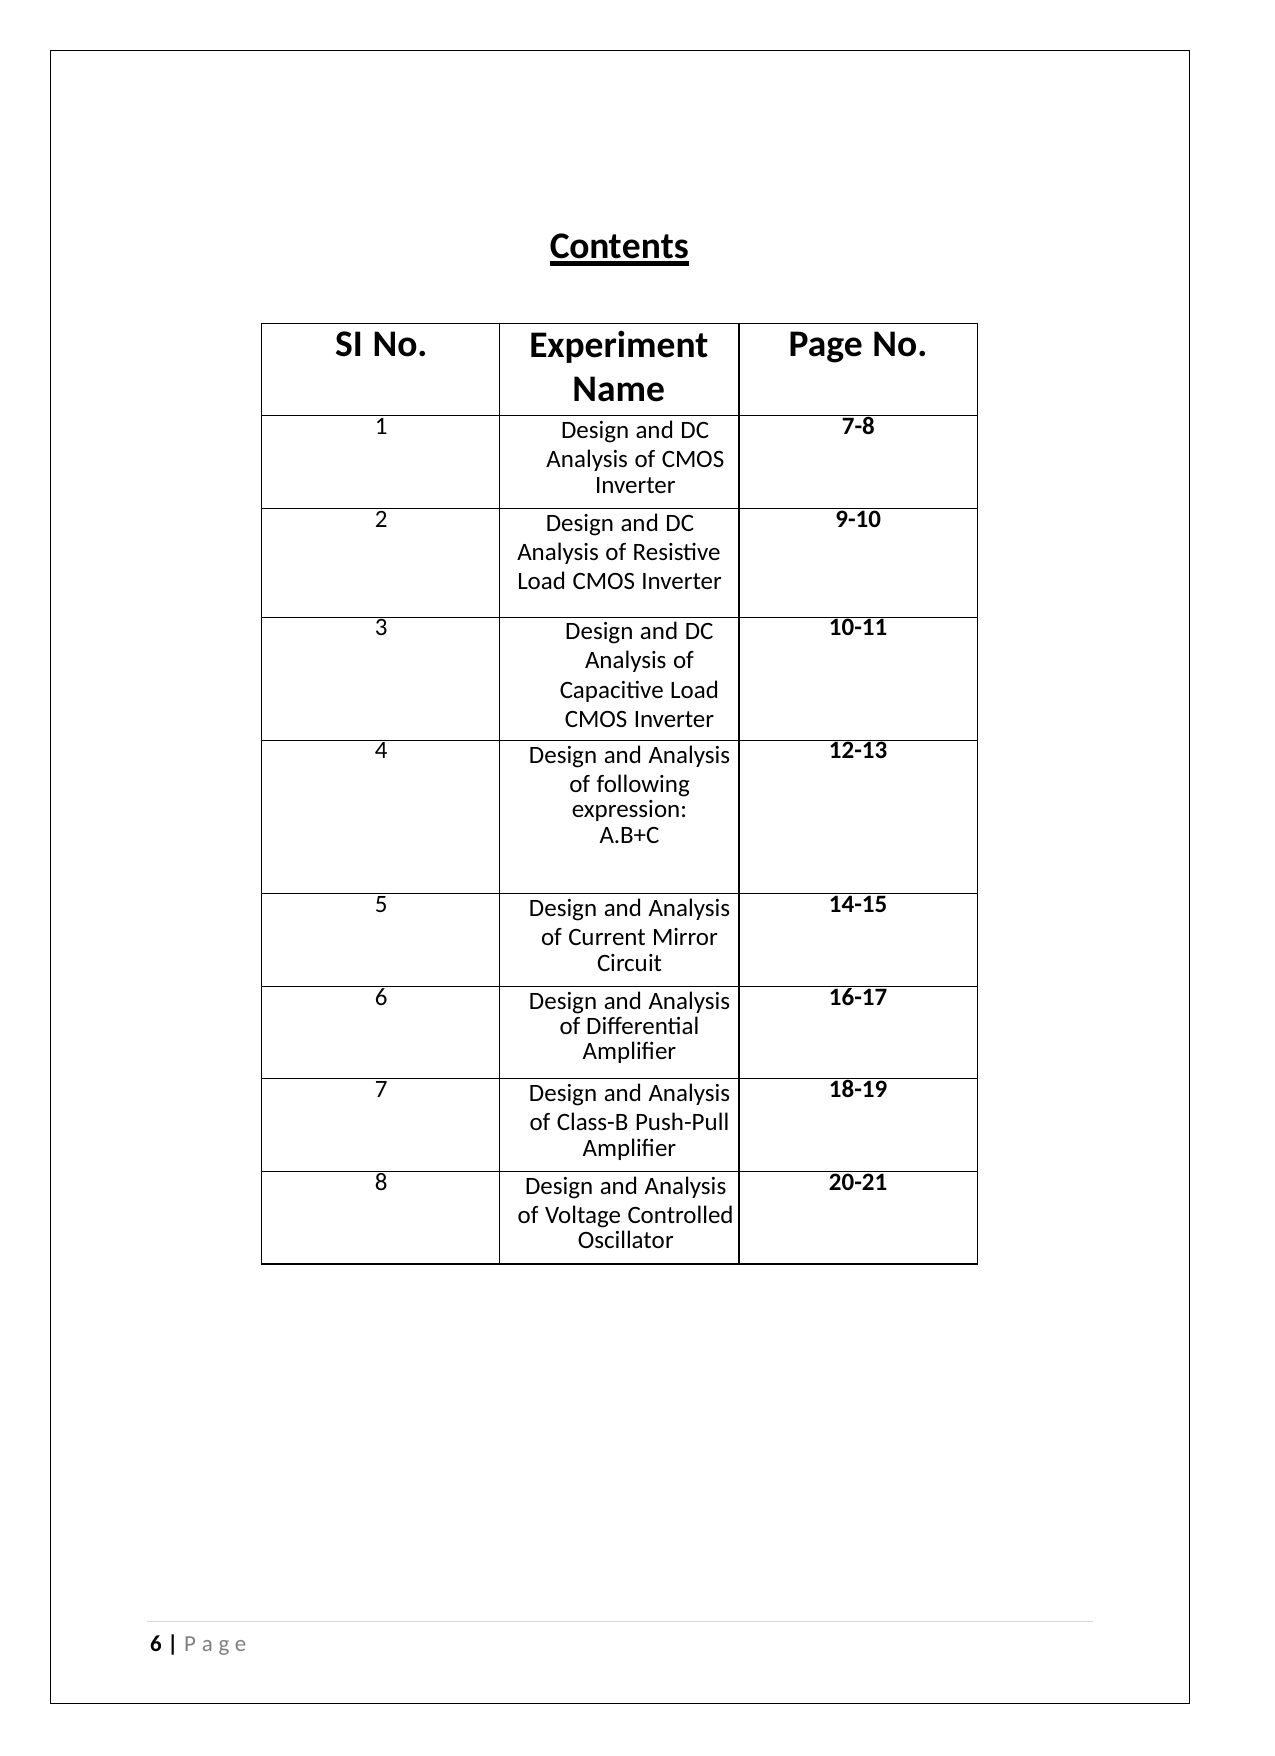

Contents
| SI No. | Experiment Name | Page No. |
| --- | --- | --- |
| 1 | Design and DC Analysis of CMOS Inverter | 7-8 |
| 2 | Design and DC Analysis of Resistive Load CMOS Inverter | 9-10 |
| 3 | Design and DC Analysis of Capacitive Load CMOS Inverter | 10-11 |
| 4 | Design and Analysis of following expression: A.B+C | 12-13 |
| 5 | Design and Analysis of Current Mirror Circuit | 14-15 |
| 6 | Design and Analysis of Diﬀerential Amplifier | 16-17 |
| 7 | Design and Analysis of Class-B Push-Pull Amplifier | 18-19 |
| 8 | Design and Analysis of Voltage Controlled Oscillator | 20-21 |

6 | P a g e